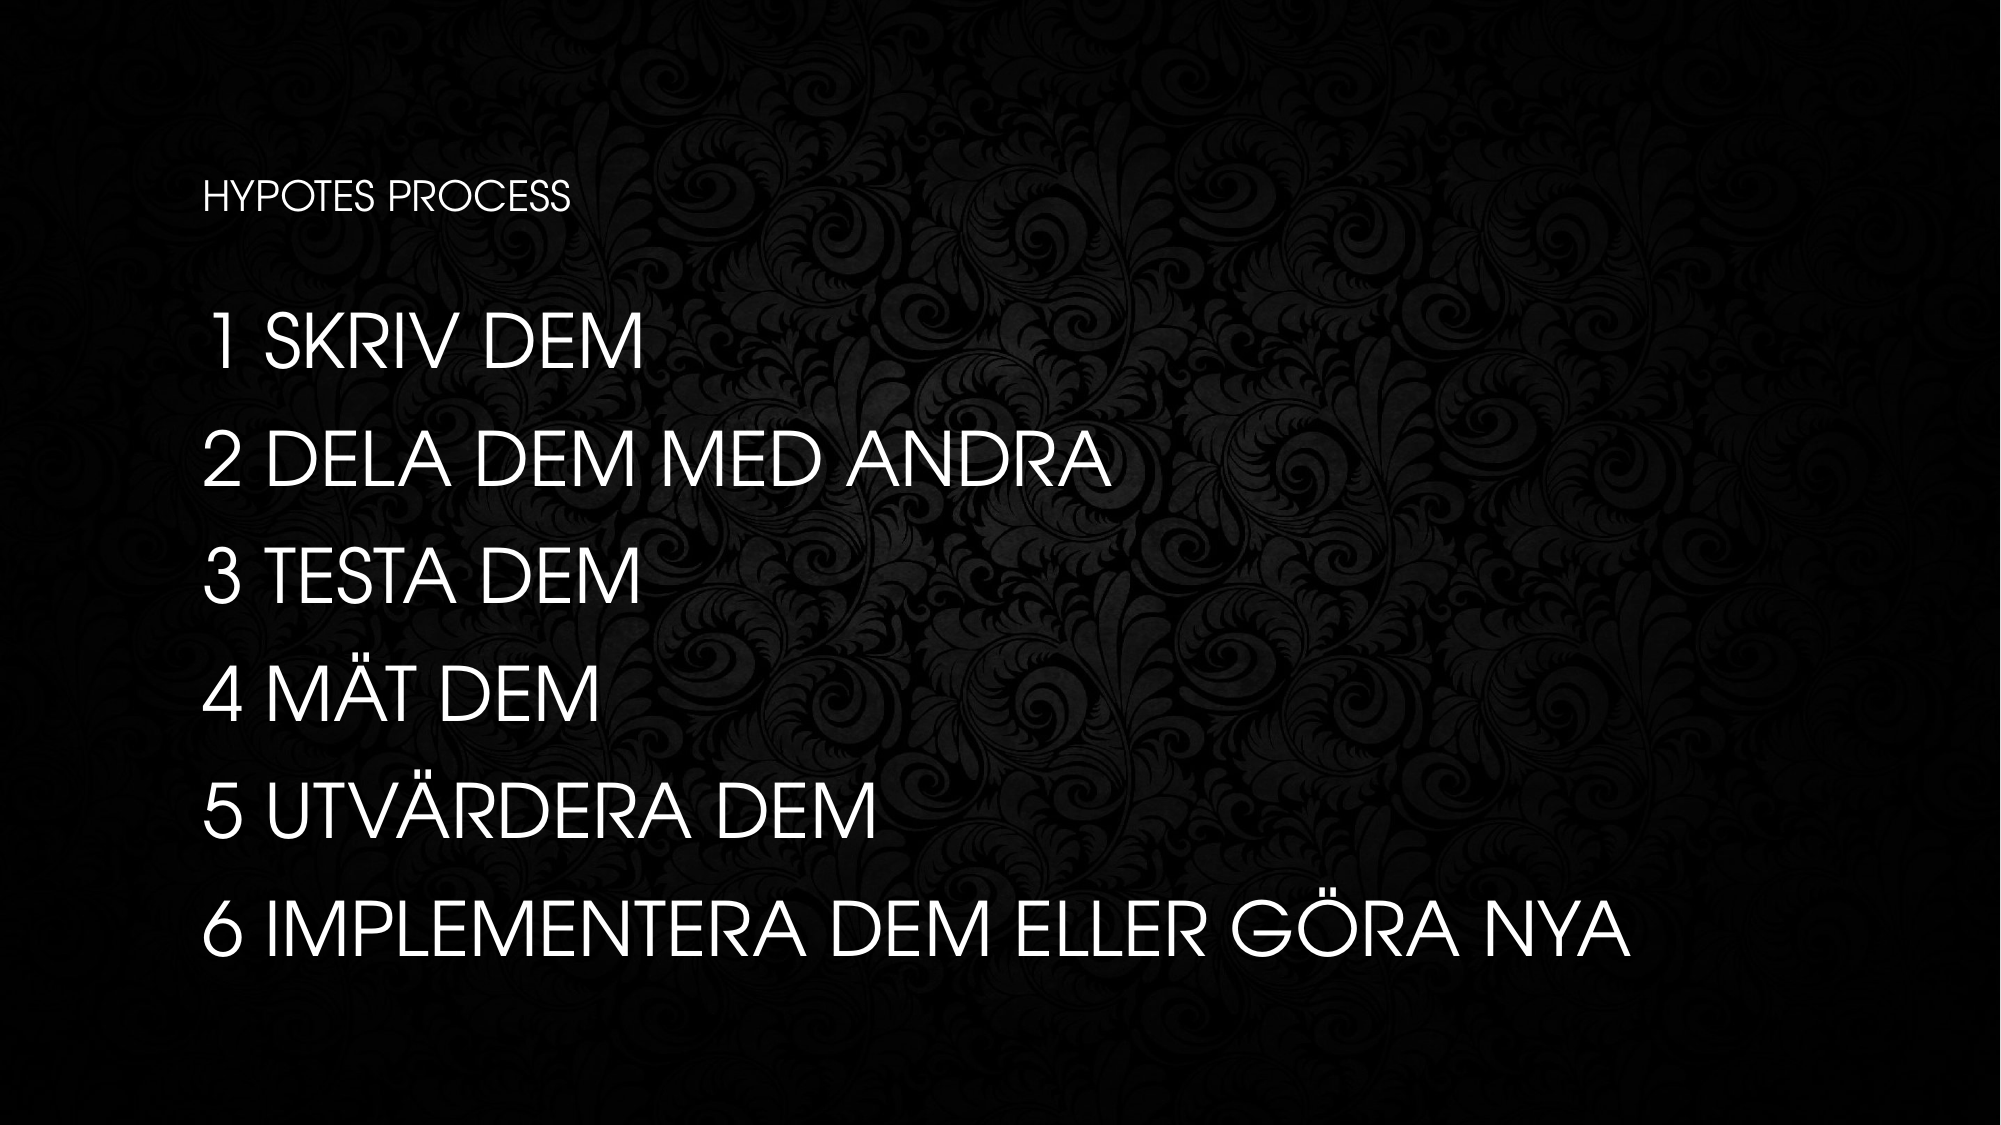

# Hypotes process
1 Skriv dem
2 Dela dem med andra
3 Testa dem
4 Mät dem
5 Utvärdera dem
6 Implementera dem eller göra nya